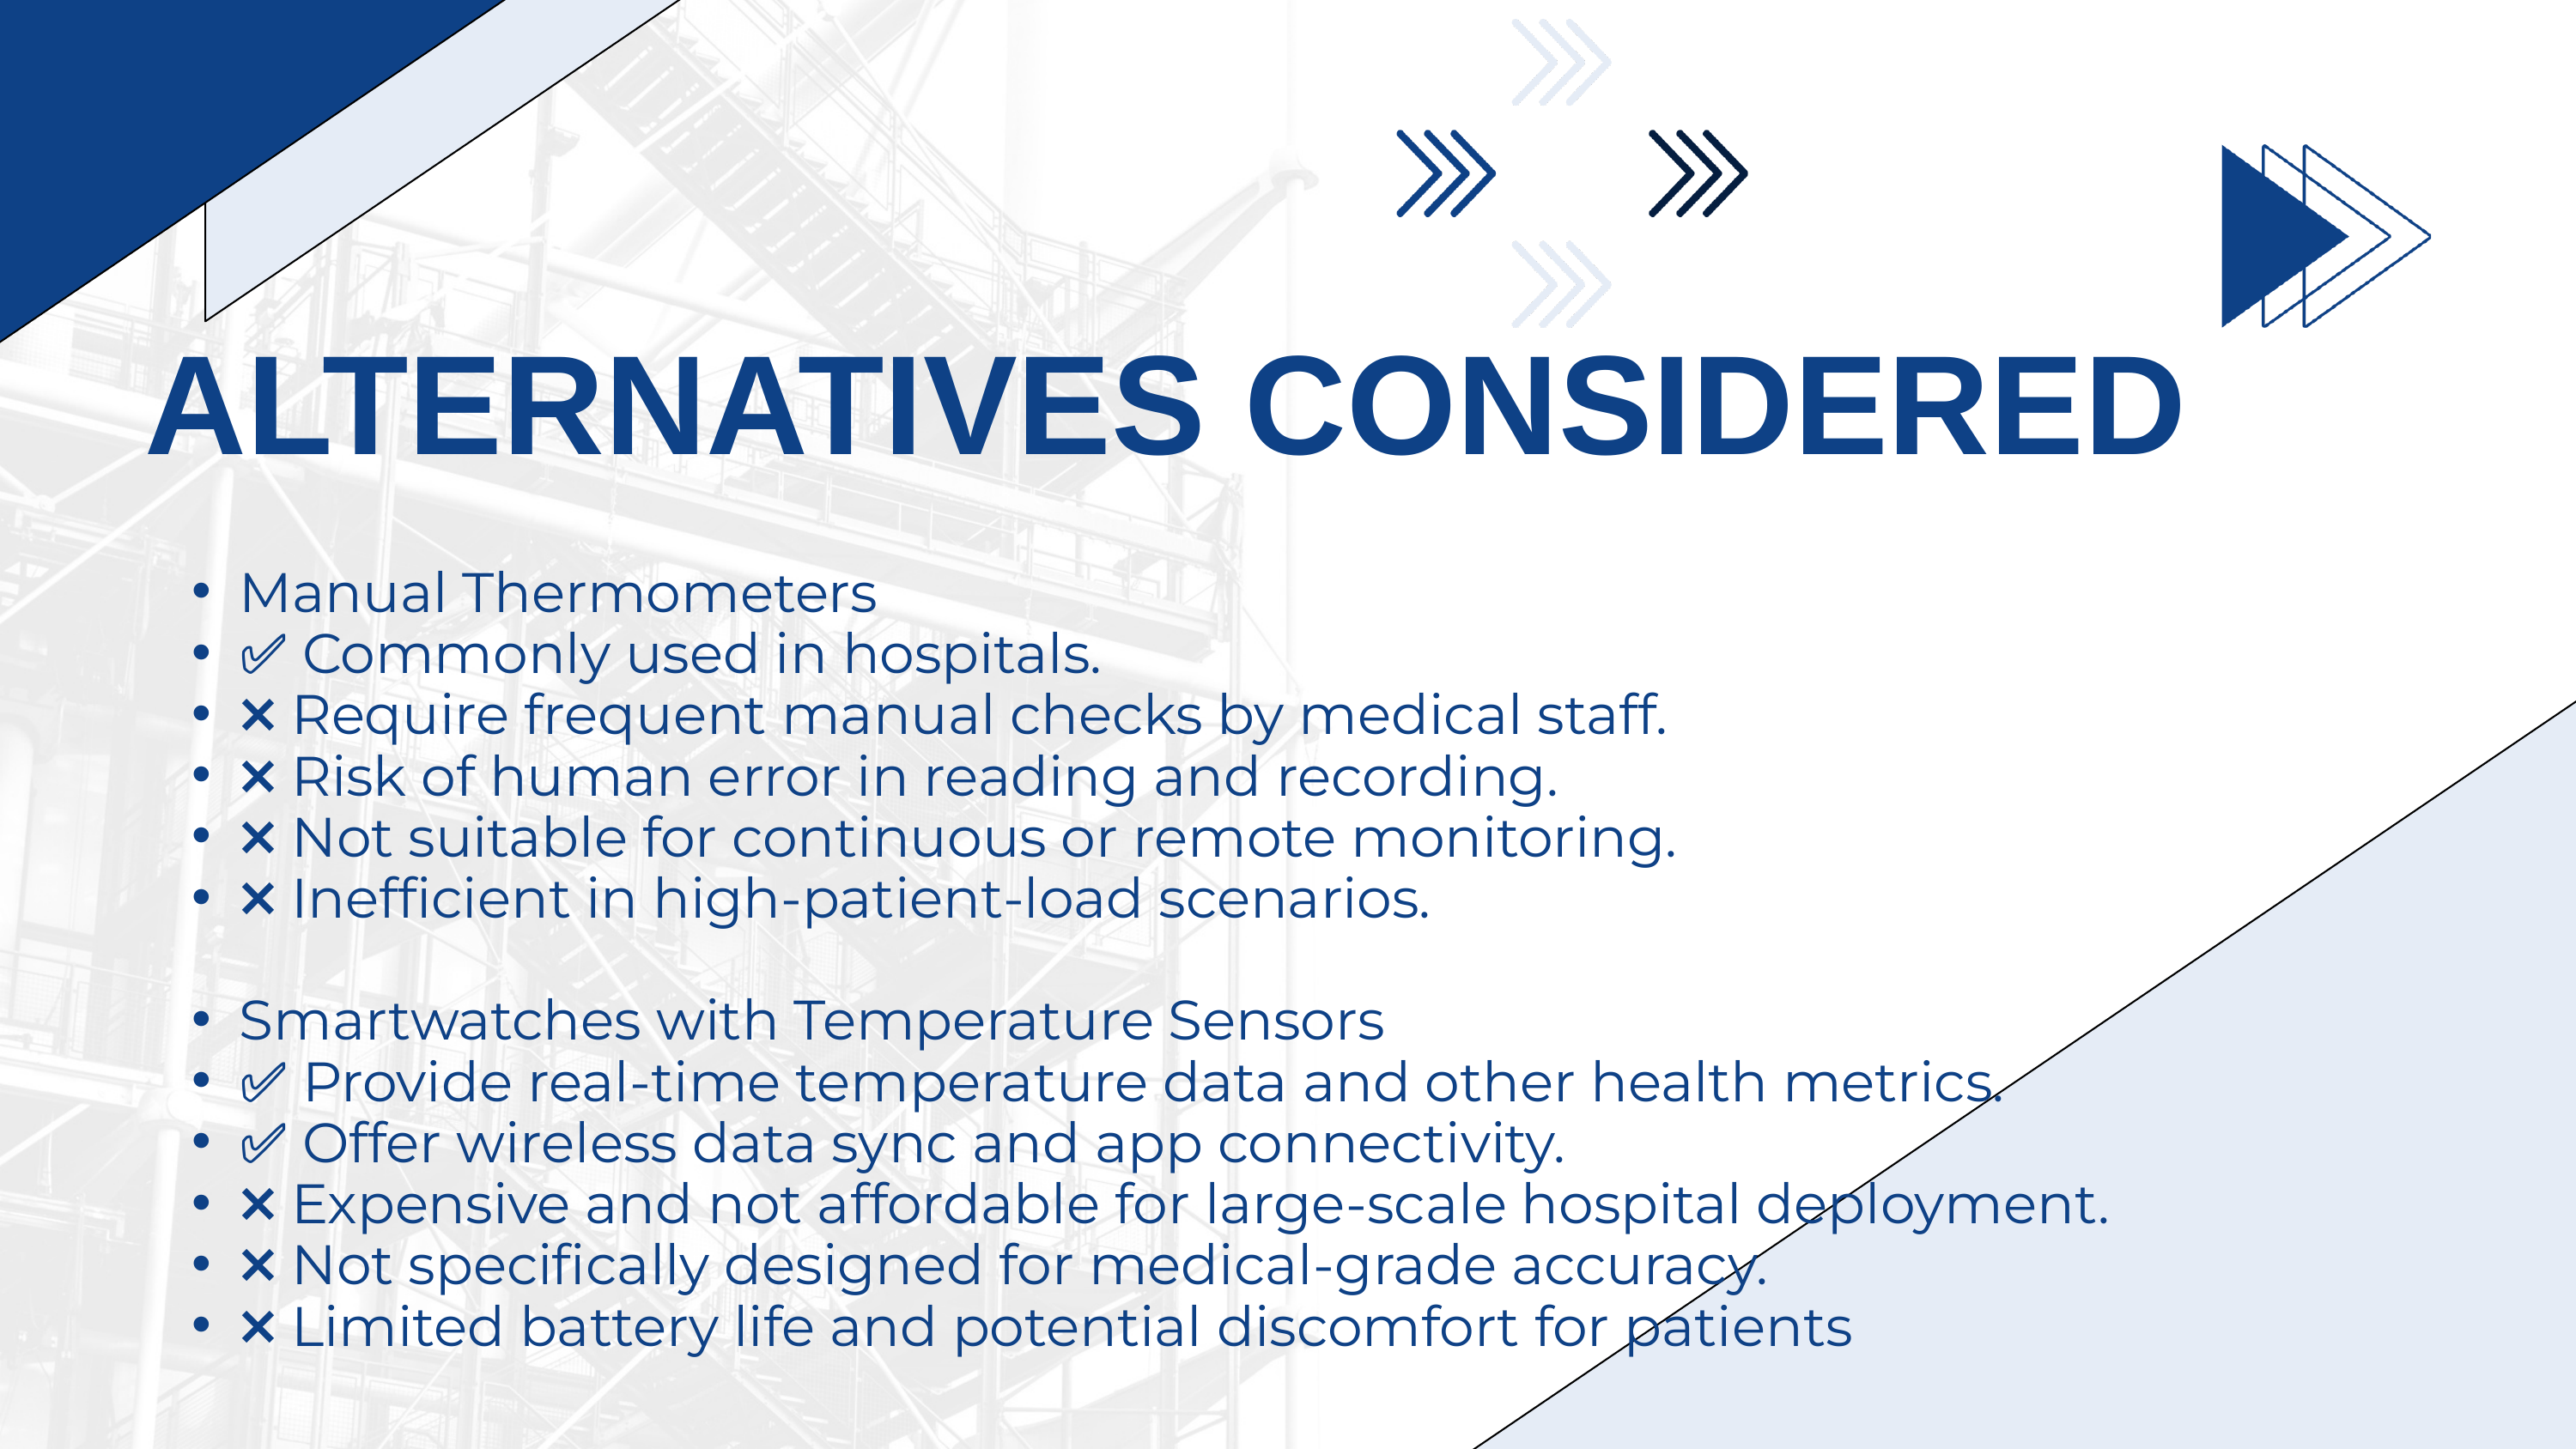

ALTERNATIVES CONSIDERED

Manual Thermometers
✅ Commonly used in hospitals.
❌ Require frequent manual checks by medical staff.
❌ Risk of human error in reading and recording.
❌ Not suitable for continuous or remote monitoring.
❌ Inefficient in high-patient-load scenarios.

Smartwatches with Temperature Sensors
✅ Provide real-time temperature data and other health metrics.
✅ Offer wireless data sync and app connectivity.
❌ Expensive and not affordable for large-scale hospital deployment.
❌ Not specifically designed for medical-grade accuracy.
❌ Limited battery life and potential discomfort for patients